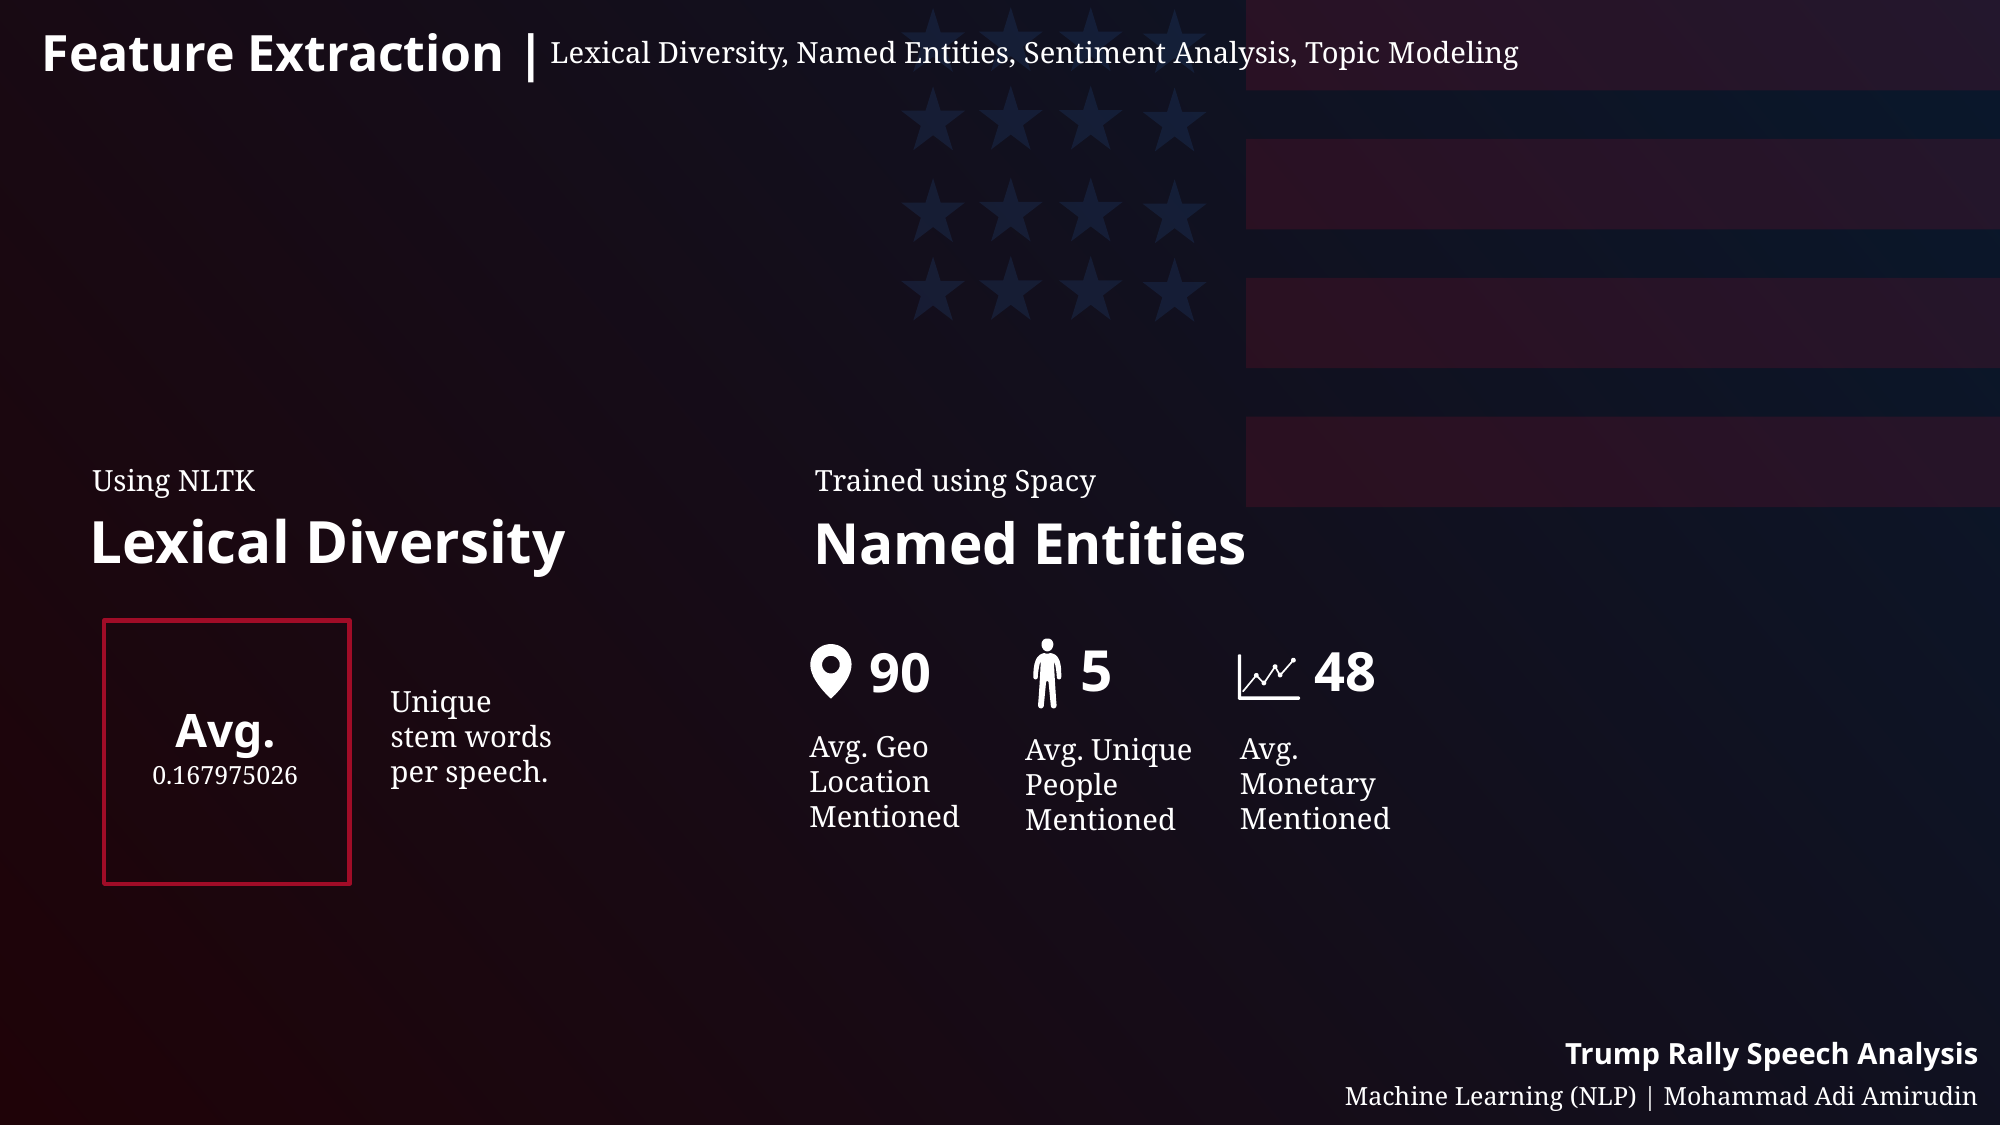

Feature Extraction |

Lexical Diversity, Named Entities, Sentiment Analysis, Topic Modeling
Using NLTK
Trained using Spacy
# Lexical Diversity
Named Entities
5
48
90

Avg. Geo Location
Mentioned
Avg. Monetary
Mentioned
Avg. Unique People
Mentioned

Unique stem words per speech.
Avg.
0.167975026